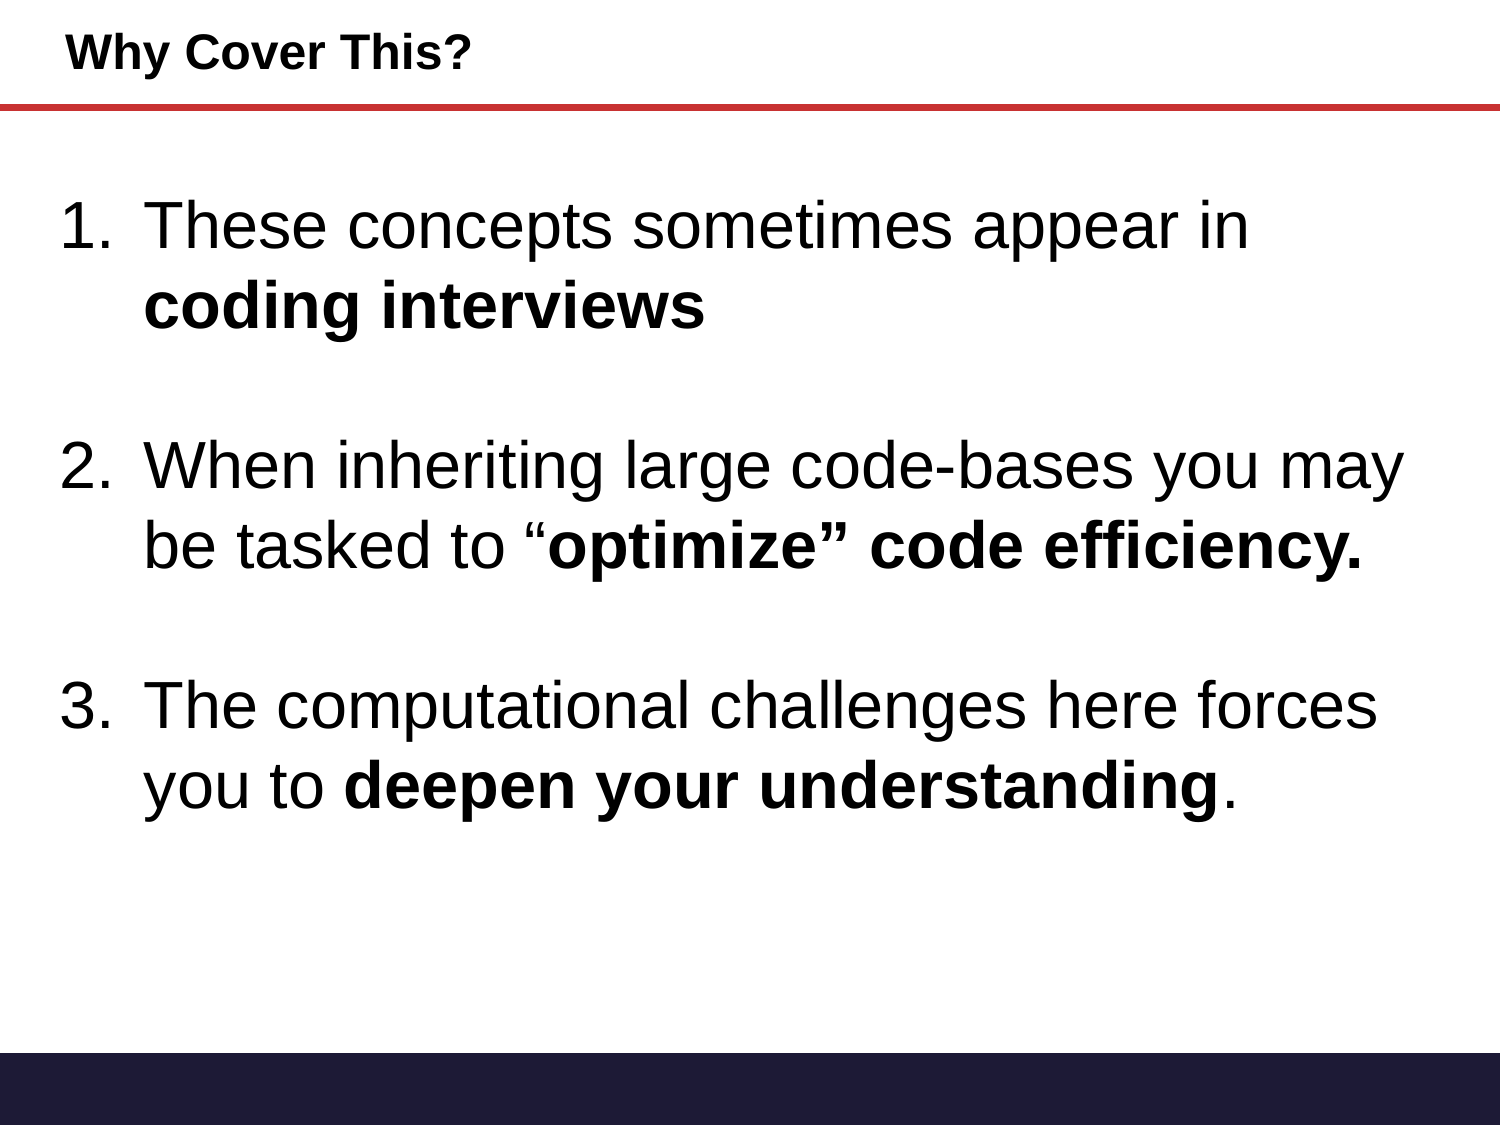

# Why Cover This?
These concepts sometimes appear in coding interviews

When inheriting large code-bases you may be tasked to “optimize” code efficiency.

The computational challenges here forces you to deepen your understanding.